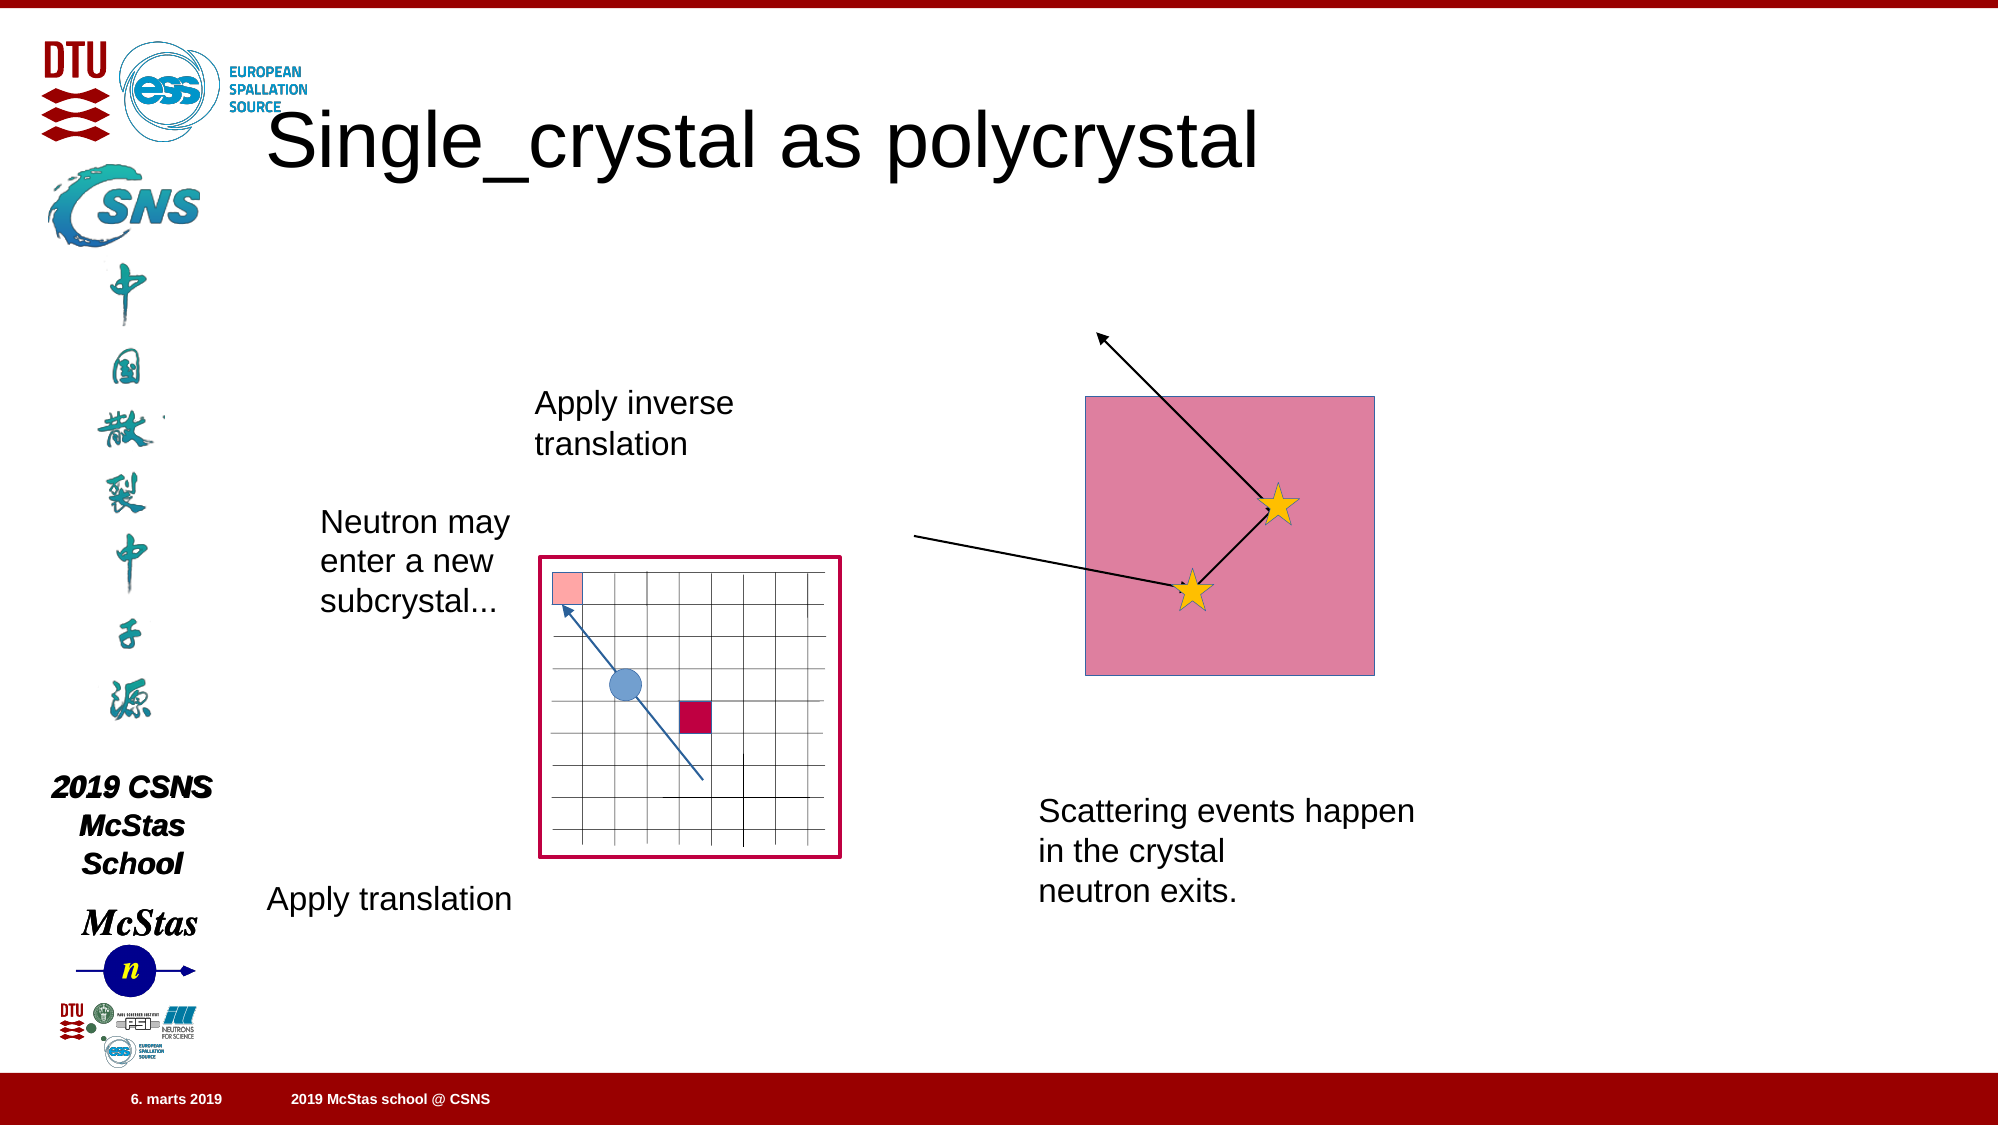

Single_crystal as polycrystal

Apply inverse  translation

Neutron may
enter a new
subcrystal...

Scattering events happen
in the crystal
neutron exits.

Apply translation